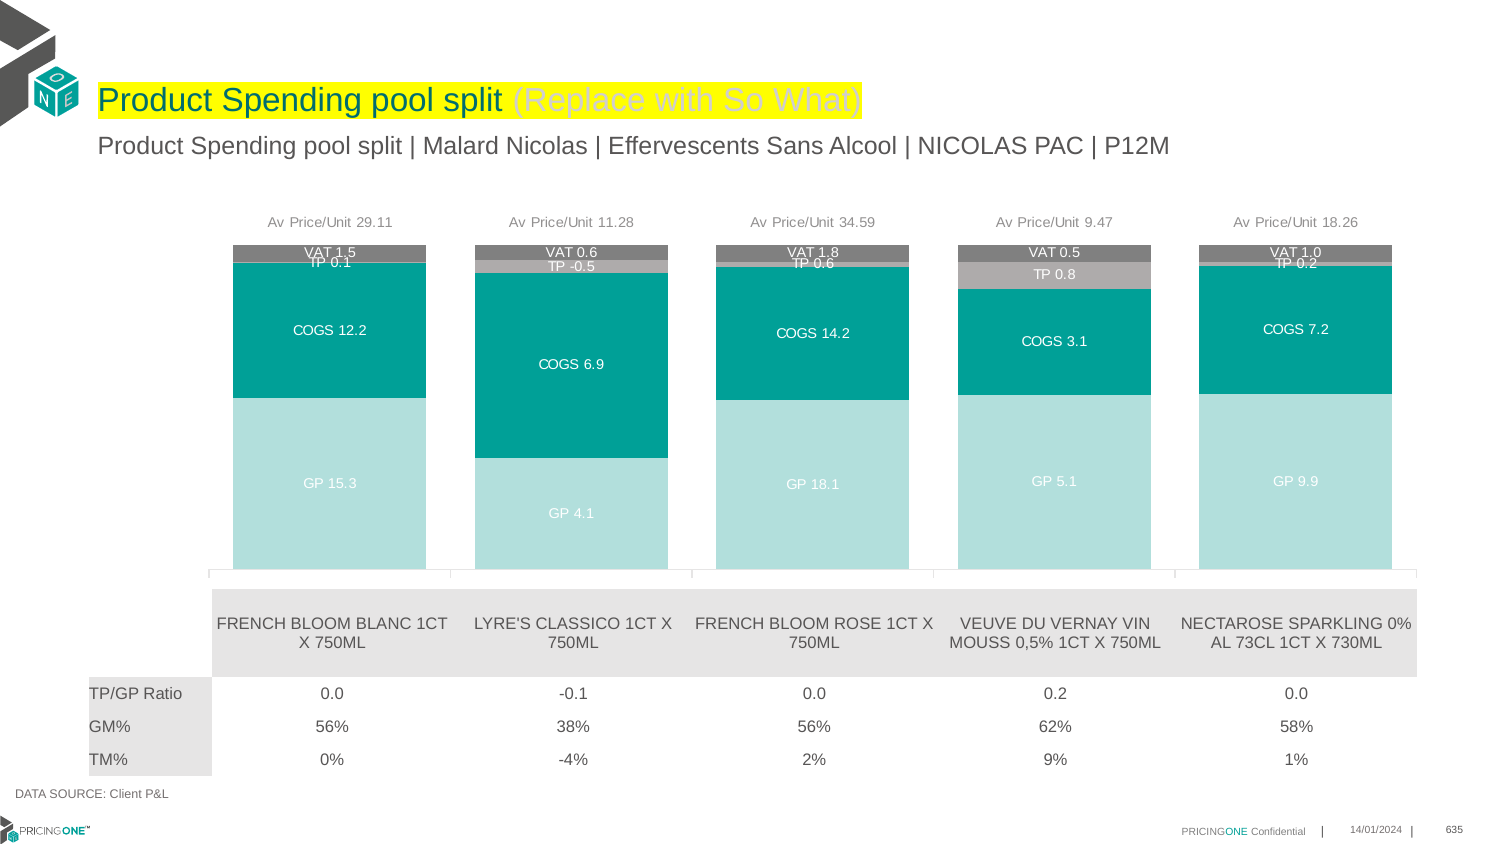

# Product Spending pool split (Replace with So What)
Product Spending pool split | Malard Nicolas | Effervescents Sans Alcool | NICOLAS PAC | P12M

### Chart

| Category | GP | COGS | TP | VAT |
|---|---|---|---|---|
| Av Price/Unit 29.11 | 15.338199999999999 | 12.149999999999999 | 0.10273245017986454 | 1.5175012847598912 |
| Av Price/Unit 11.28 | 4.1383 | 6.857 | -0.4638781335011437 | 0.5792282026574362 |
| Av Price/Unit 34.59 | 18.077500000000004 | 14.150000000000002 | 0.5566721206650058 | 1.803129466636576 |
| Av Price/Unit 9.47 | 5.097039729119639 | 3.0853361173814897 | 0.7956177987226258 | 0.4937896504873054 |
| Av Price/Unit 18.26 | 9.861599999999997 | 7.200000000000001 | 0.24394781154168044 | 0.9518051296347929 |
|  | FRENCH BLOOM BLANC 1CT X 750ML | LYRE'S CLASSICO 1CT X 750ML | FRENCH BLOOM ROSE 1CT X 750ML | VEUVE DU VERNAY VIN MOUSS 0,5% 1CT X 750ML | NECTAROSE SPARKLING 0% AL 73CL 1CT X 730ML |
| --- | --- | --- | --- | --- | --- |
| TP/GP Ratio | 0.0 | -0.1 | 0.0 | 0.2 | 0.0 |
| GM% | 56% | 38% | 56% | 62% | 58% |
| TM% | 0% | -4% | 2% | 9% | 1% |
DATA SOURCE: Client P&L

14/01/2024
635